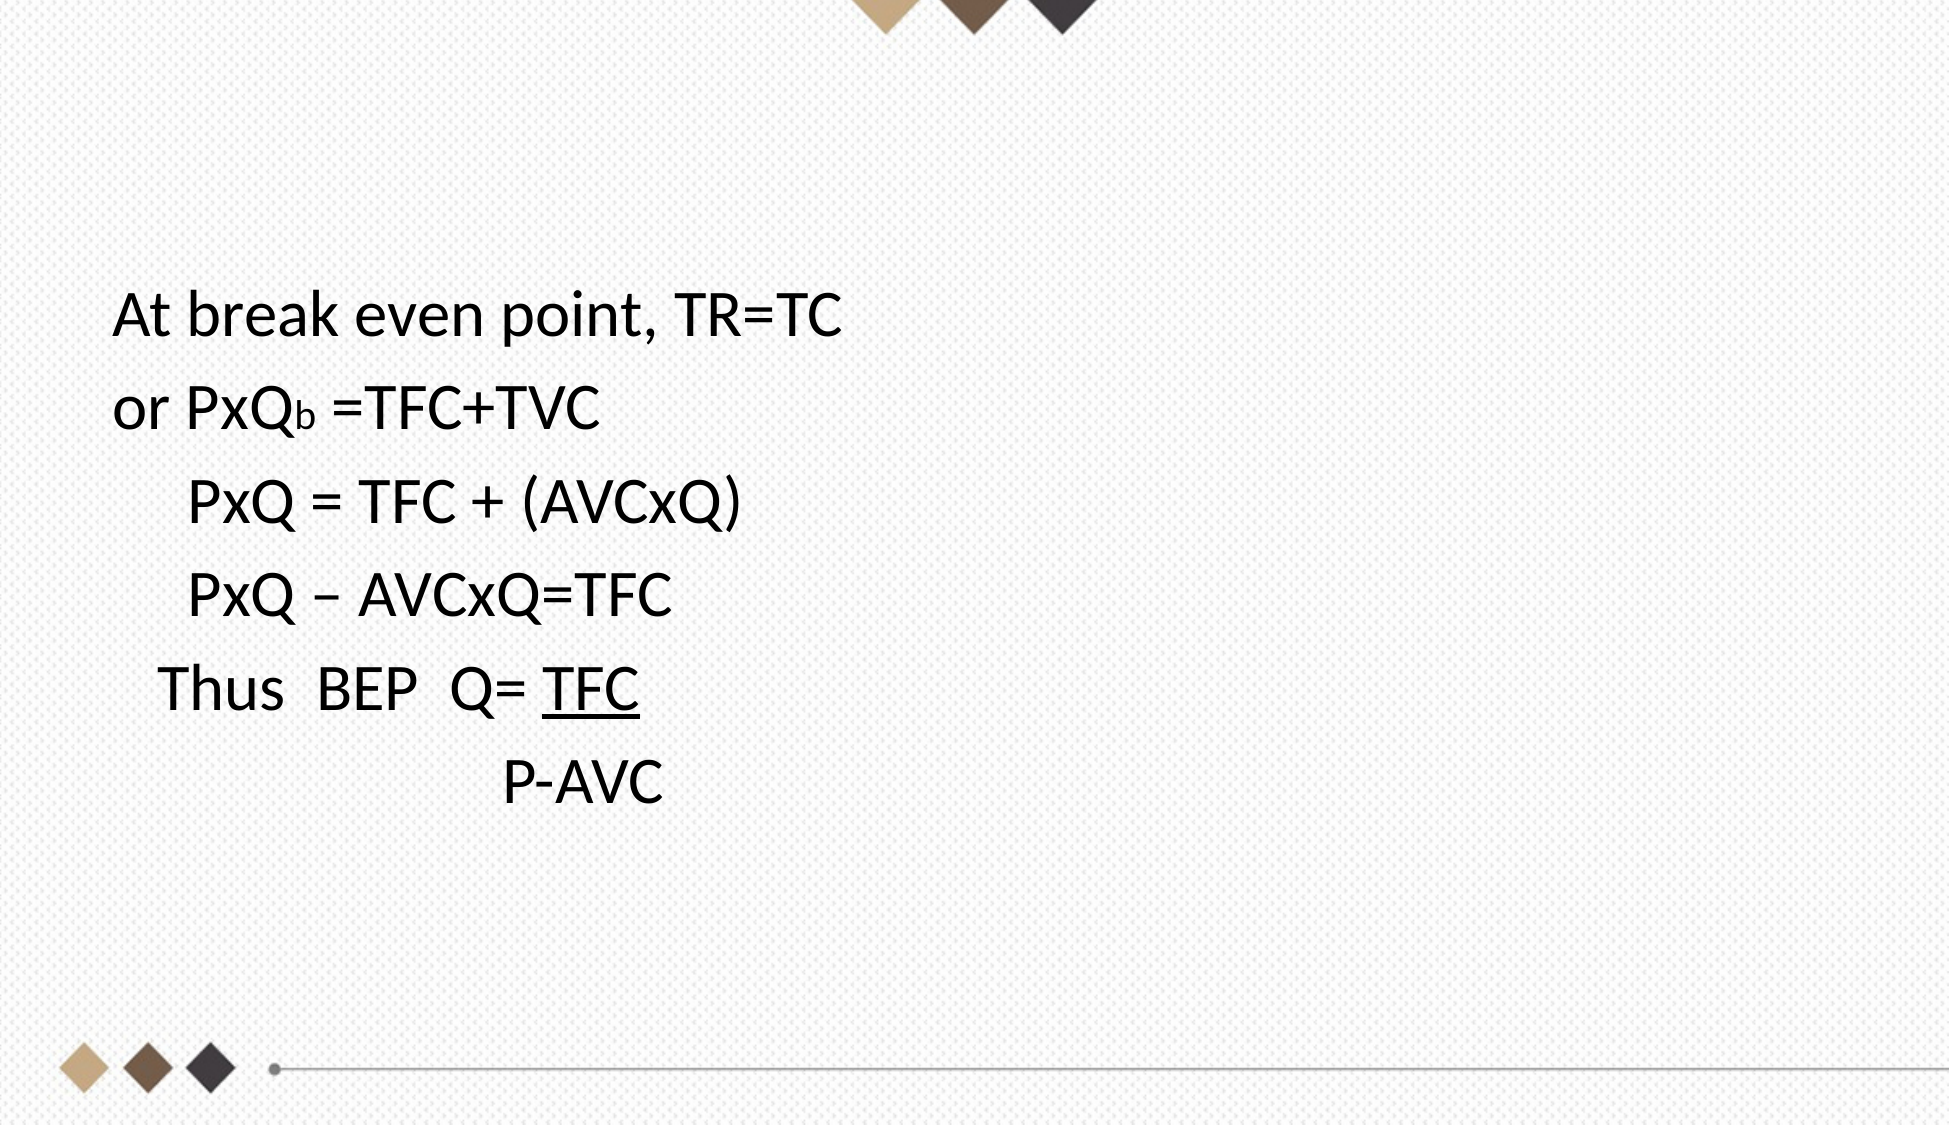

#
At break even point, TR=TC
or PxQb =TFC+TVC
     PxQ = TFC + (AVCxQ)
     PxQ – AVCxQ=TFC
   Thus  BEP  Q= TFC
                          P-AVC